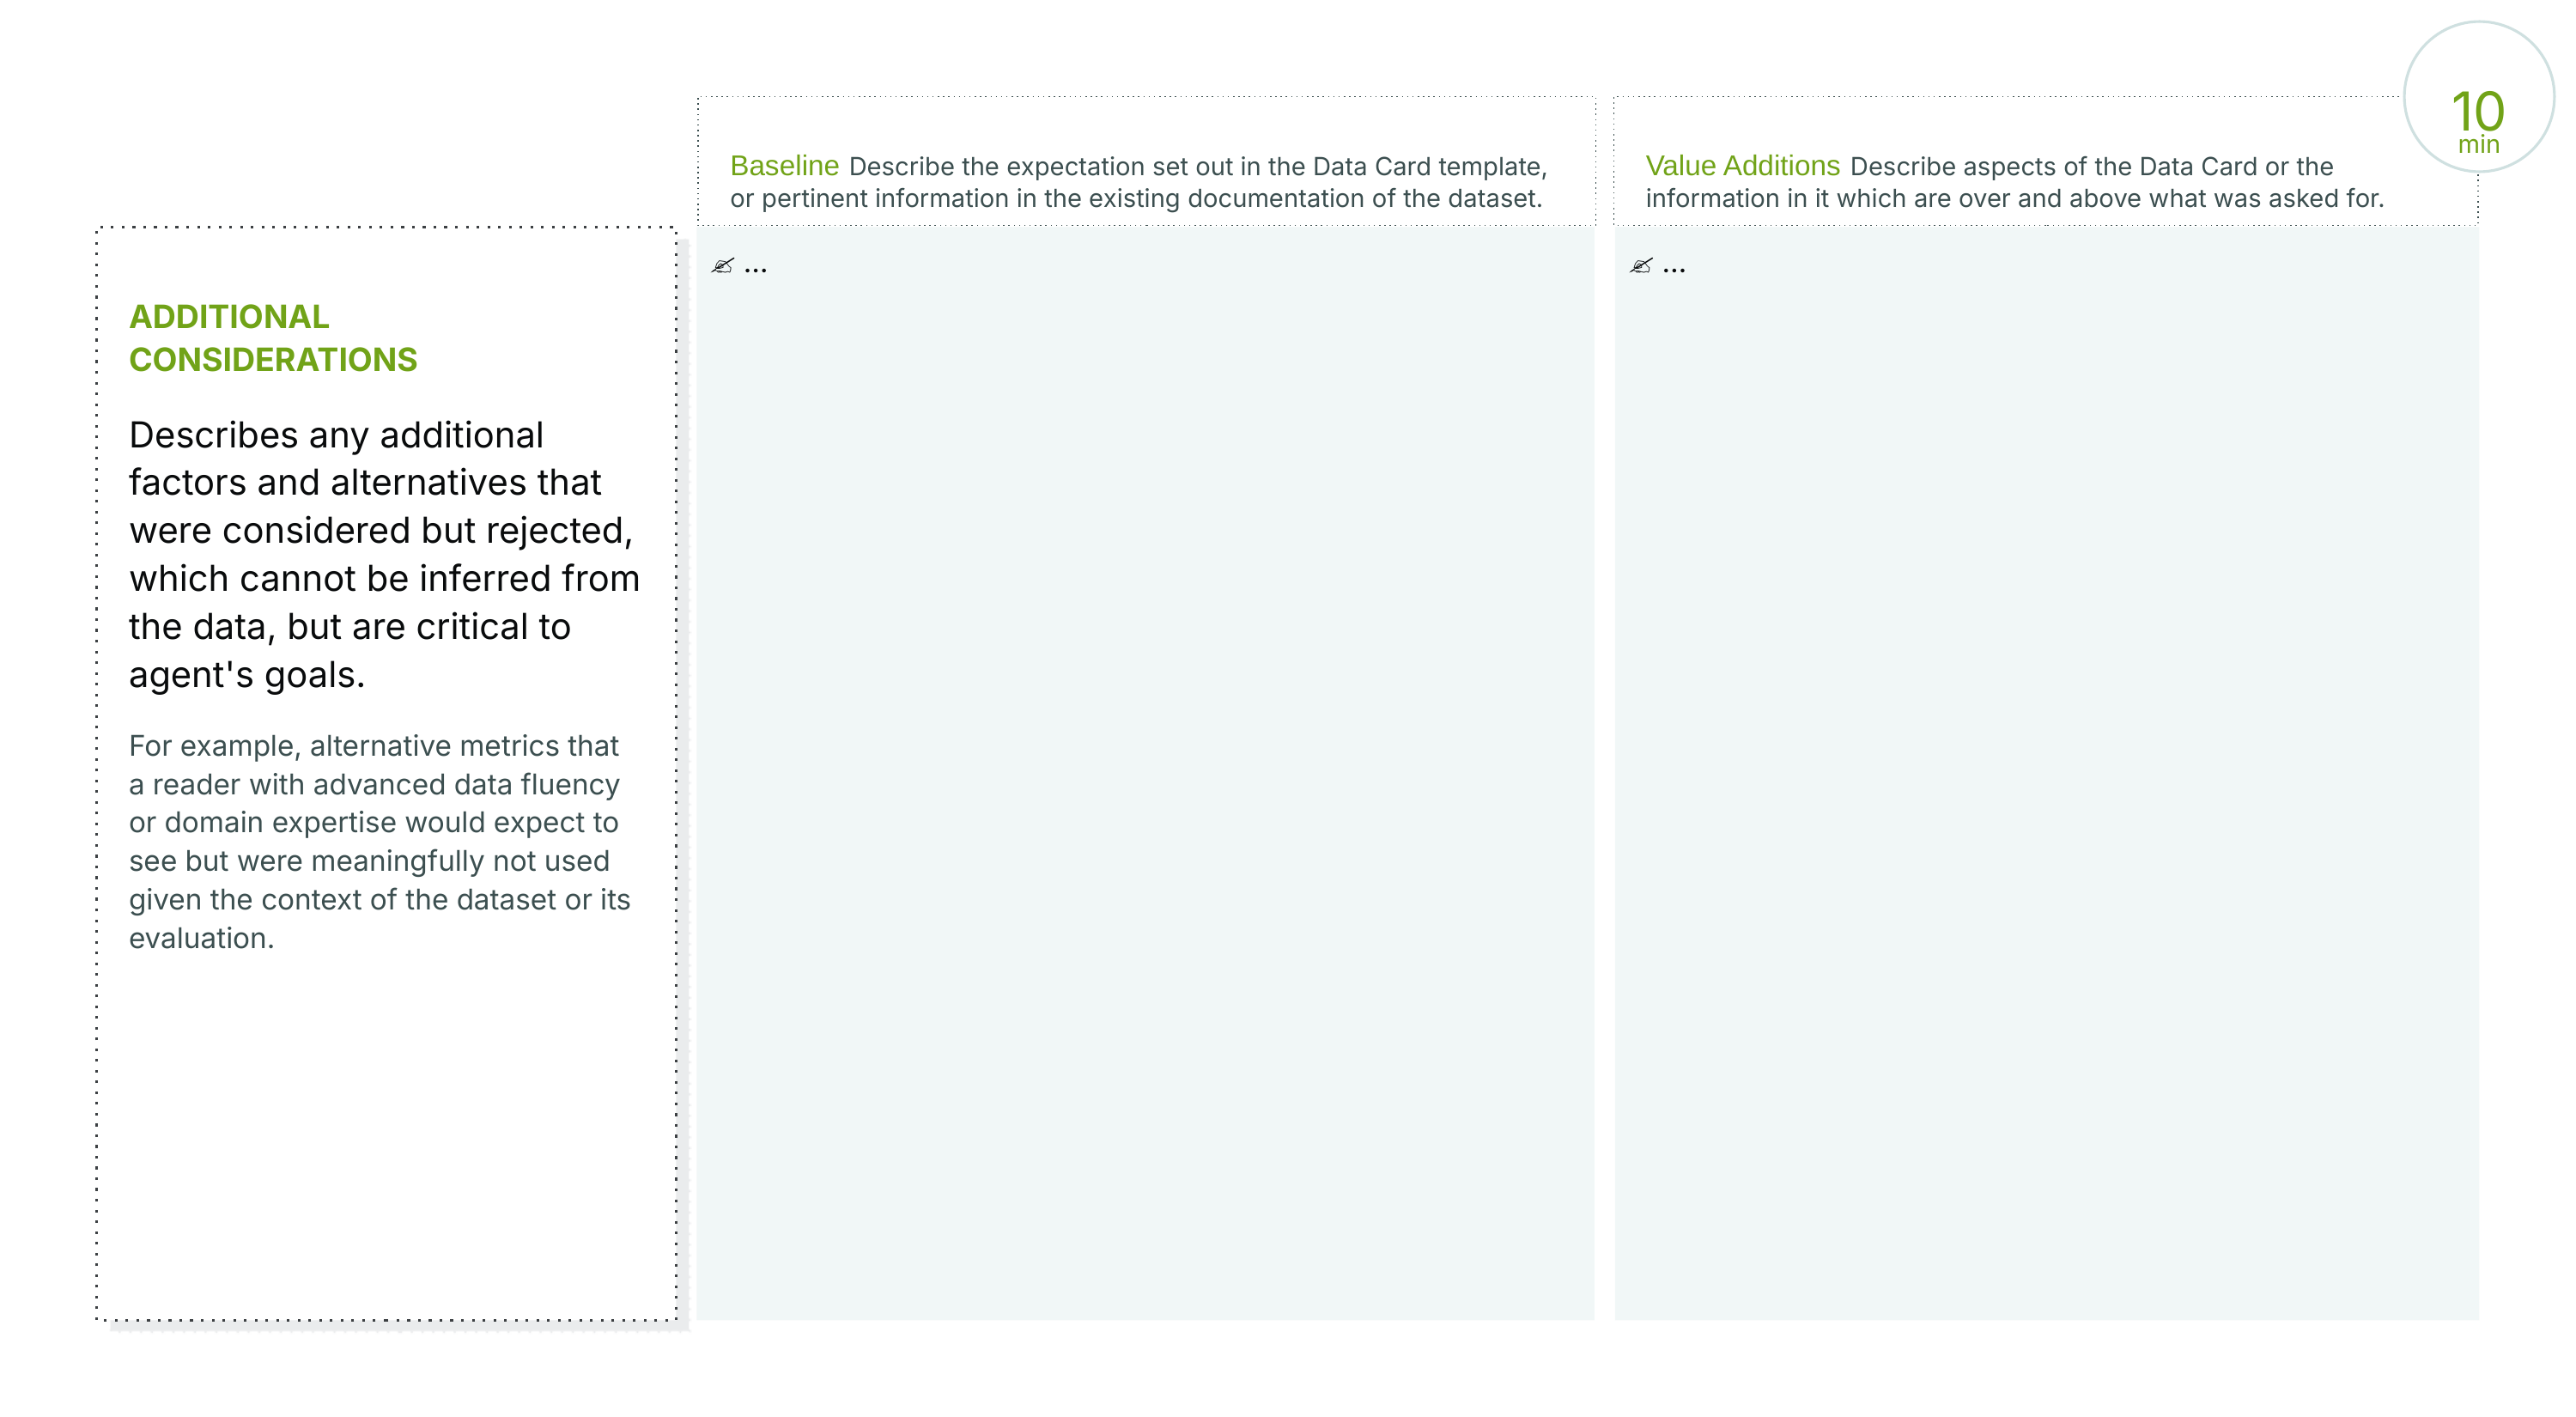

10
min
Baseline Describe the expectation set out in the Data Card template, or pertinent information in the existing documentation of the dataset.
Value Additions Describe aspects of the Data Card or the information in it which are over and above what was asked for.
✍️ …
ADDITIONAL
CONSIDERATIONS
Describes any additional factors and alternatives that were considered but rejected, which cannot be inferred from the data, but are critical to agent's goals.
For example, alternative metrics that a reader with advanced data fluency or domain expertise would expect to see but were meaningfully not used given the context of the dataset or its evaluation.

✍️ …